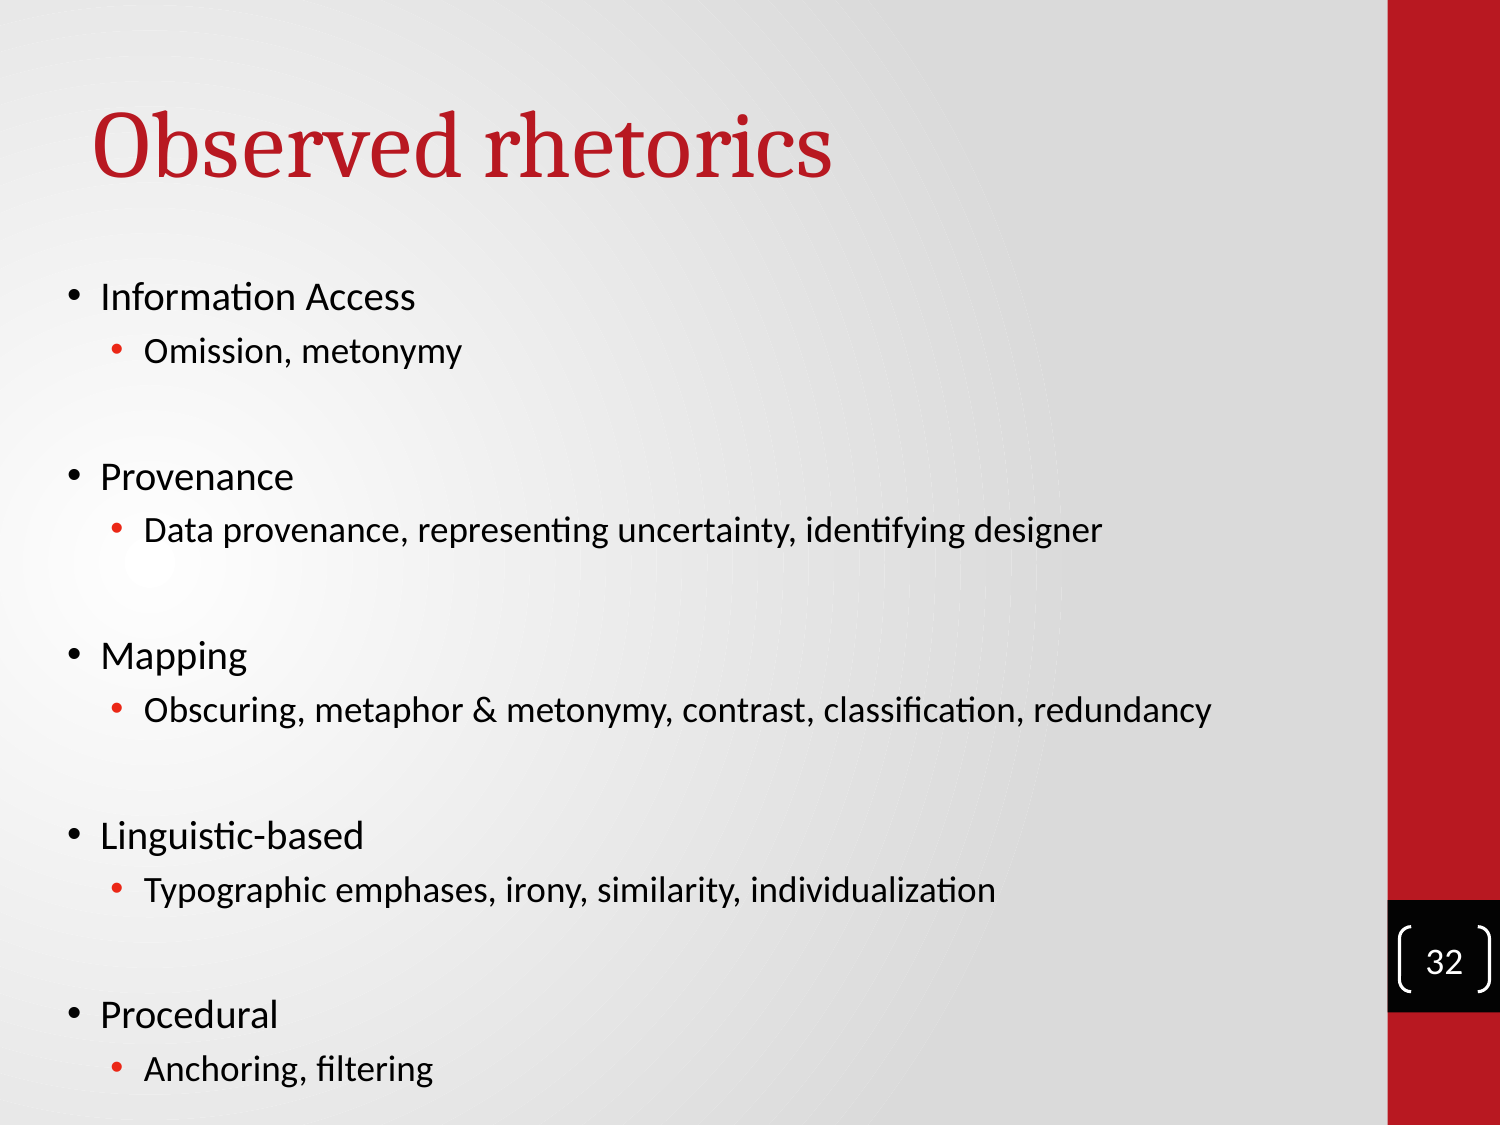

# Observed rhetorics
Information Access
Omission, metonymy

Provenance
Data provenance, representing uncertainty, identifying designer

Mapping
Obscuring, metaphor & metonymy, contrast, classification, redundancy

Linguistic-based
Typographic emphases, irony, similarity, individualization

Procedural
Anchoring, filtering
32